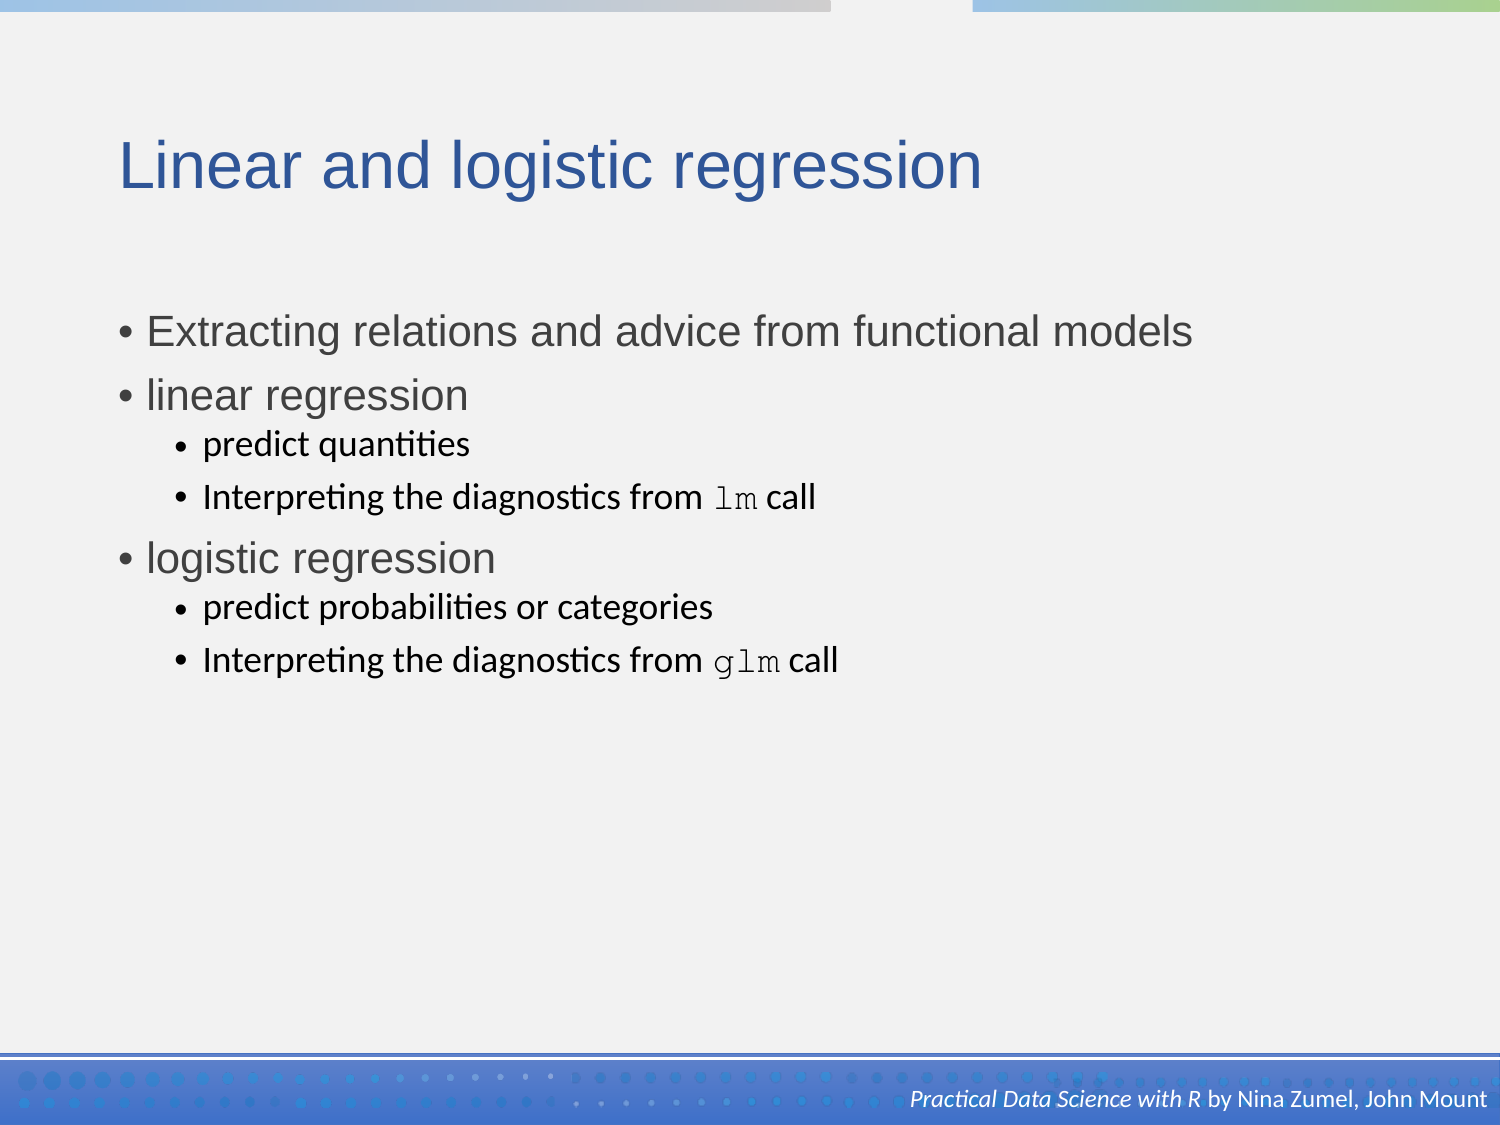

# Linear and logistic regression
Extracting relations and advice from functional models
linear regression
predict quantities
Interpreting the diagnostics from lm call
logistic regression
predict probabilities or categories
Interpreting the diagnostics from glm call
Practical Data Science with R by Nina Zumel, John Mount